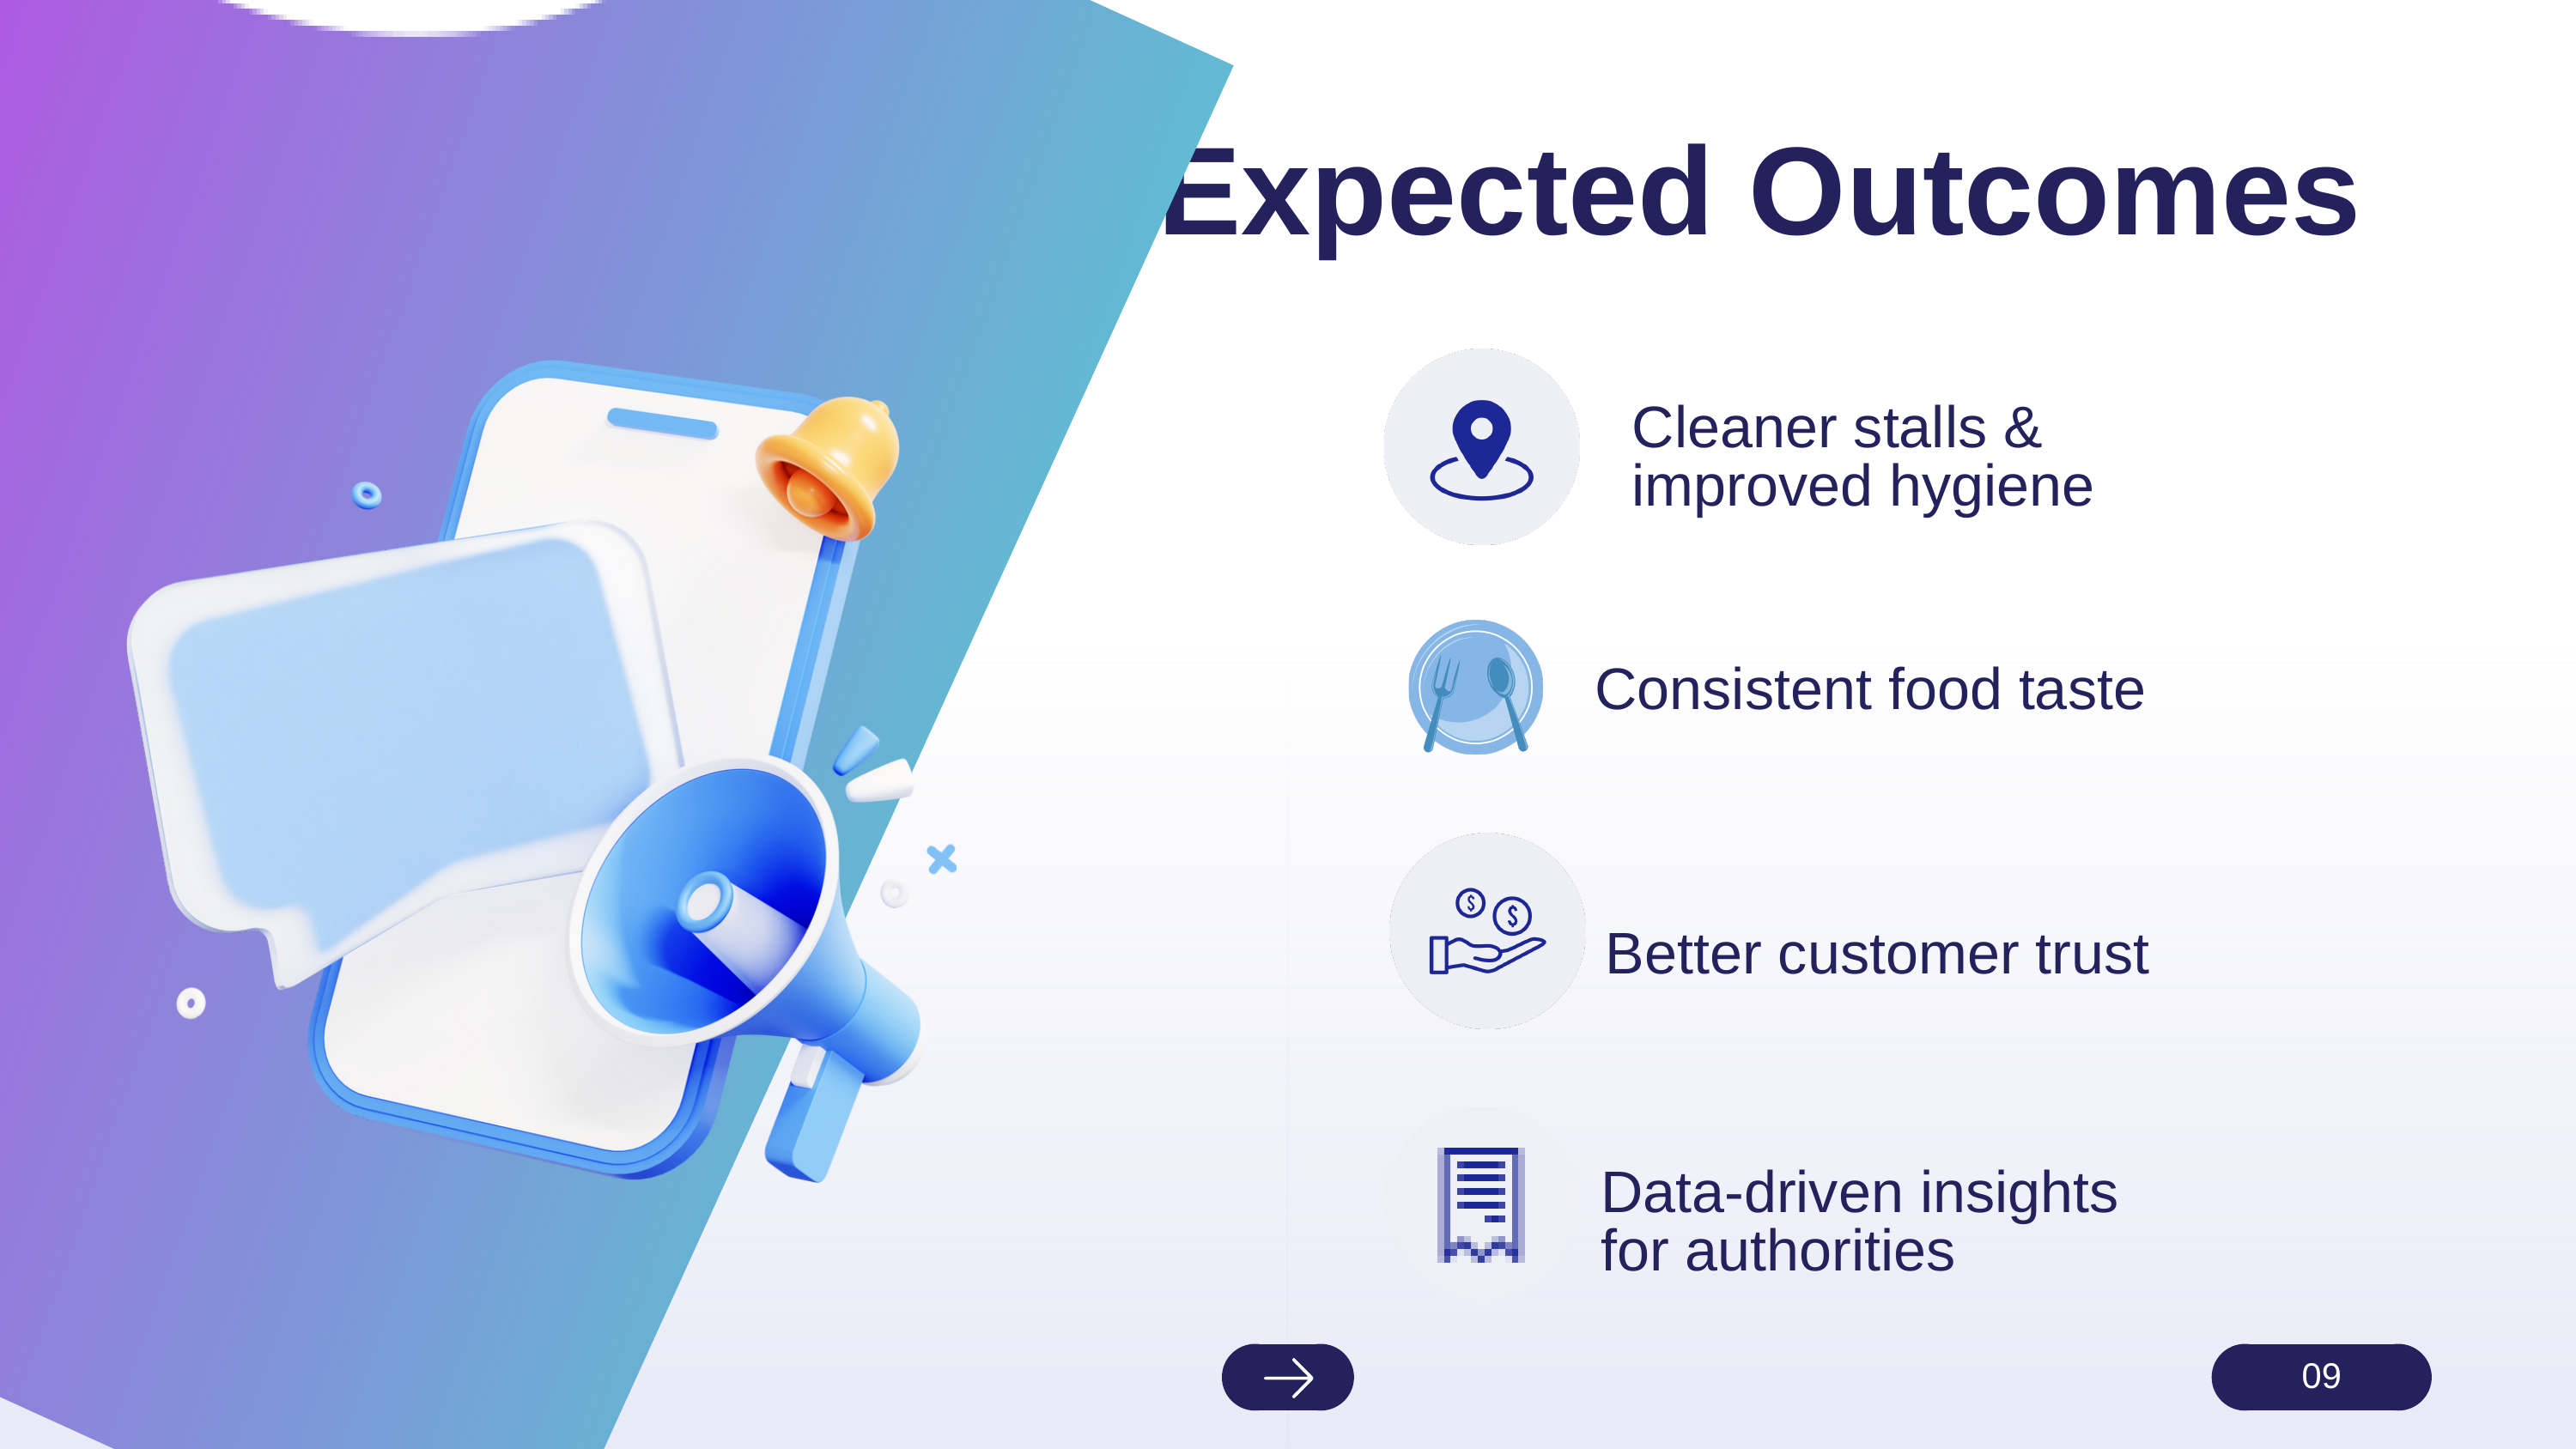

Expected Outcomes

Cleaner stalls & improved hygiene

Consistent food taste

Better customer trust

Data-driven insights for authorities

www.saradas.in
09